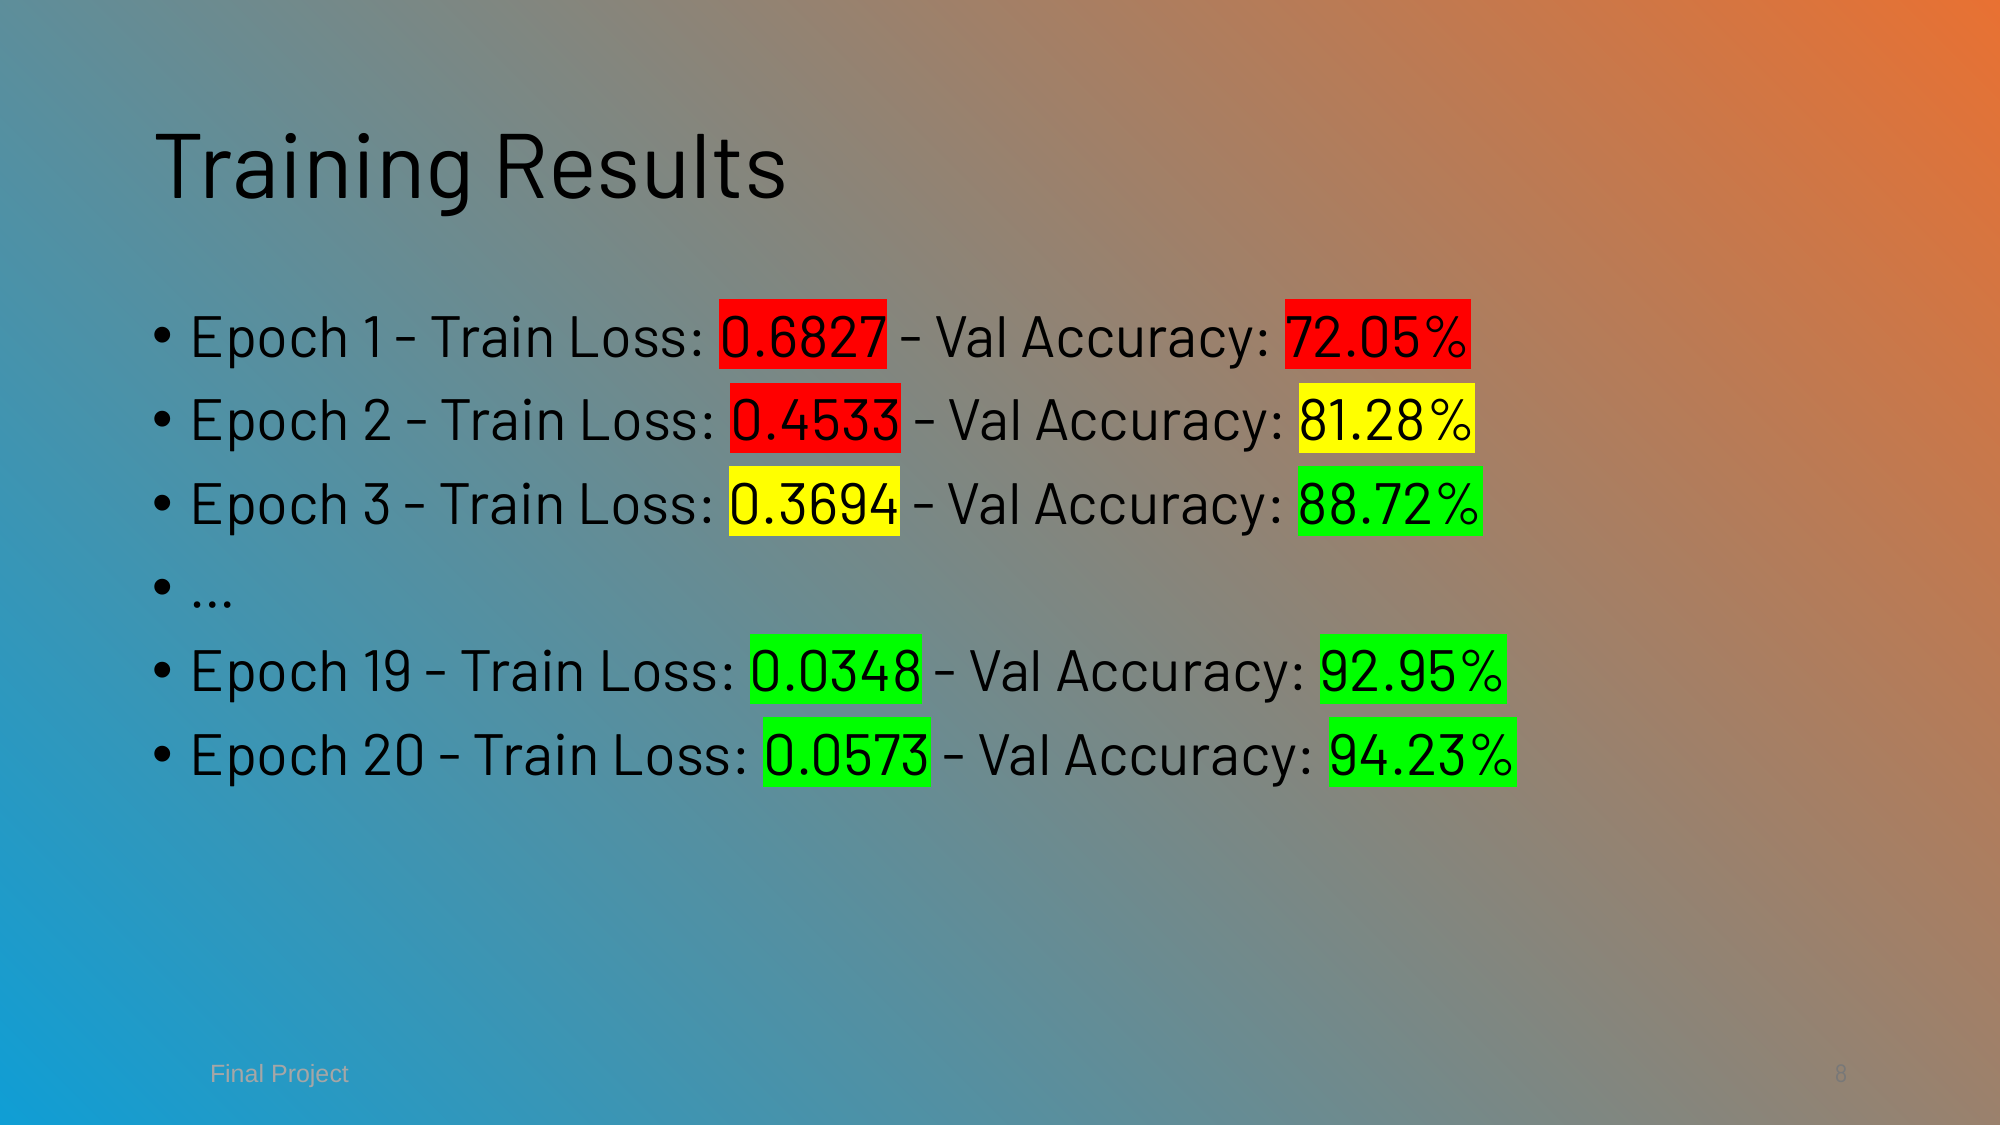

# Training Results
Epoch 1 - Train Loss: 0.6827 - Val Accuracy: 72.05%
Epoch 2 - Train Loss: 0.4533 - Val Accuracy: 81.28%
Epoch 3 - Train Loss: 0.3694 - Val Accuracy: 88.72%
…
Epoch 19 - Train Loss: 0.0348 - Val Accuracy: 92.95%
Epoch 20 - Train Loss: 0.0573 - Val Accuracy: 94.23%
Final Project
8